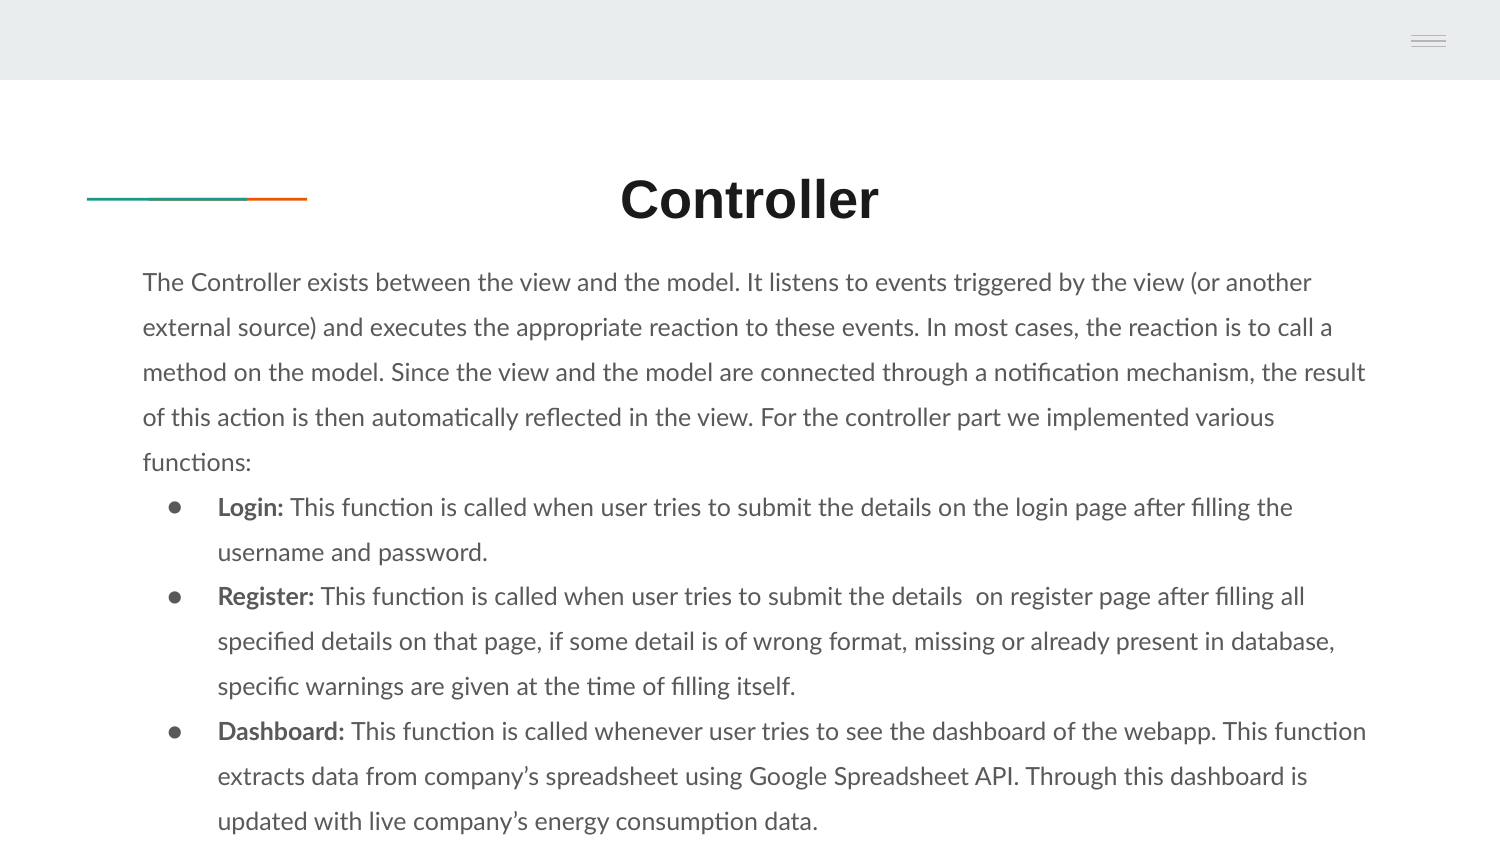

# Controller
The Controller exists between the view and the model. It listens to events triggered by the view (or another external source) and executes the appropriate reaction to these events. In most cases, the reaction is to call a method on the model. Since the view and the model are connected through a notification mechanism, the result of this action is then automatically reflected in the view. For the controller part we implemented various functions:
Login: This function is called when user tries to submit the details on the login page after filling the username and password.
Register: This function is called when user tries to submit the details  on register page after filling all specified details on that page, if some detail is of wrong format, missing or already present in database, specific warnings are given at the time of filling itself.
Dashboard: This function is called whenever user tries to see the dashboard of the webapp. This function extracts data from company’s spreadsheet using Google Spreadsheet API. Through this dashboard is updated with live company’s energy consumption data.